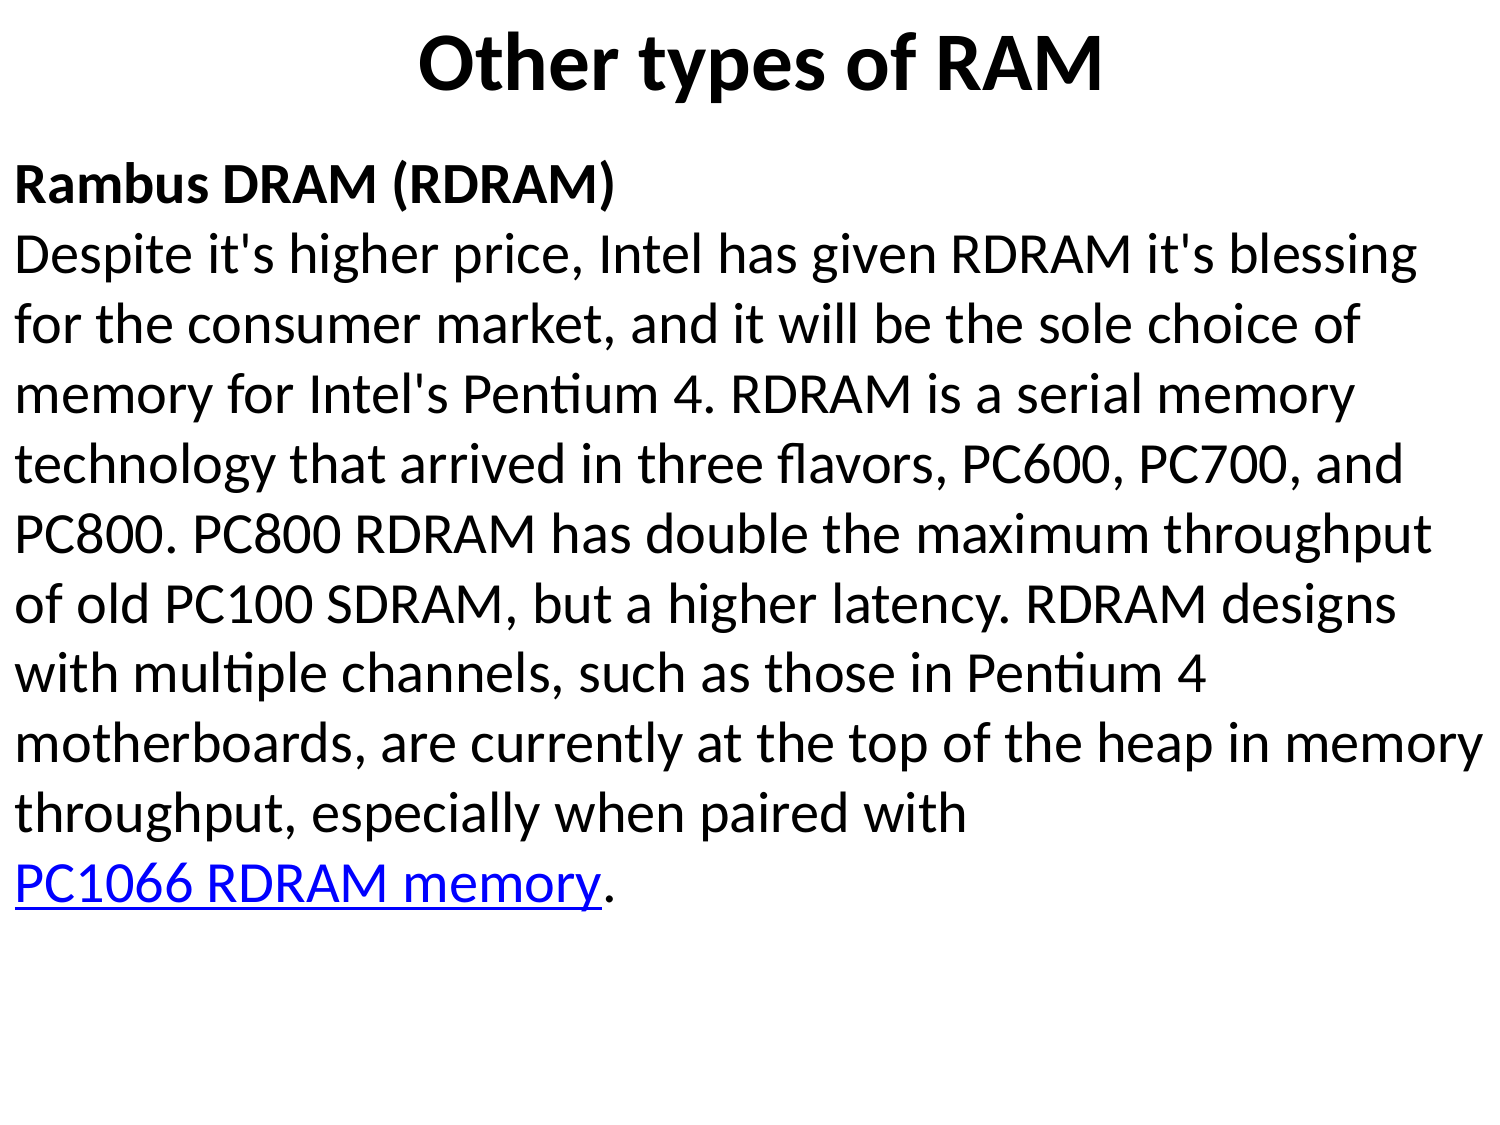

Other types of RAM
Rambus DRAM (RDRAM)
Despite it's higher price, Intel has given RDRAM it's blessing for the consumer market, and it will be the sole choice of memory for Intel's Pentium 4. RDRAM is a serial memory technology that arrived in three flavors, PC600, PC700, and PC800. PC800 RDRAM has double the maximum throughput of old PC100 SDRAM, but a higher latency. RDRAM designs with multiple channels, such as those in Pentium 4 motherboards, are currently at the top of the heap in memory throughput, especially when paired with PC1066 RDRAM memory.